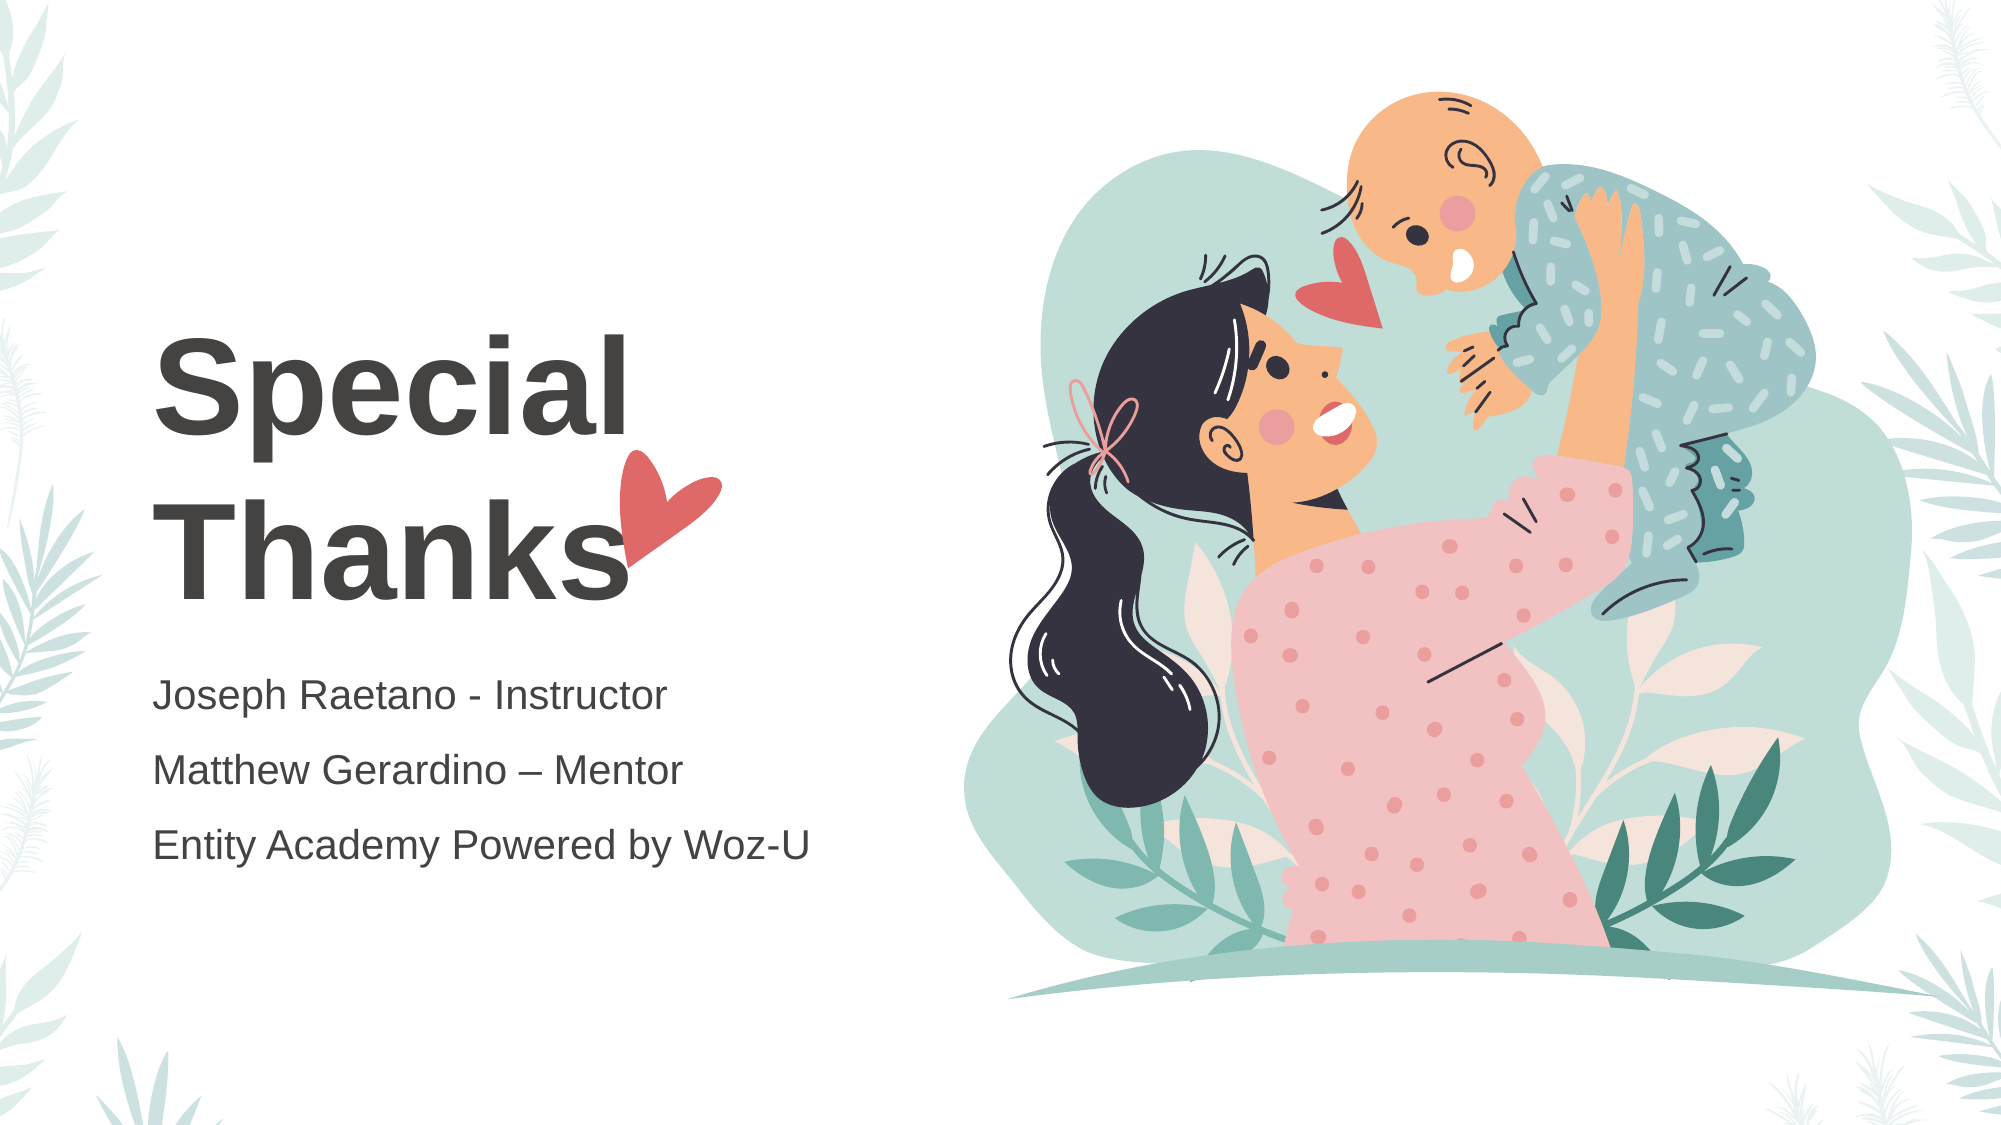

Special Thanks

Joseph Raetano - Instructor
Matthew Gerardino – Mentor
Entity Academy Powered by Woz-U